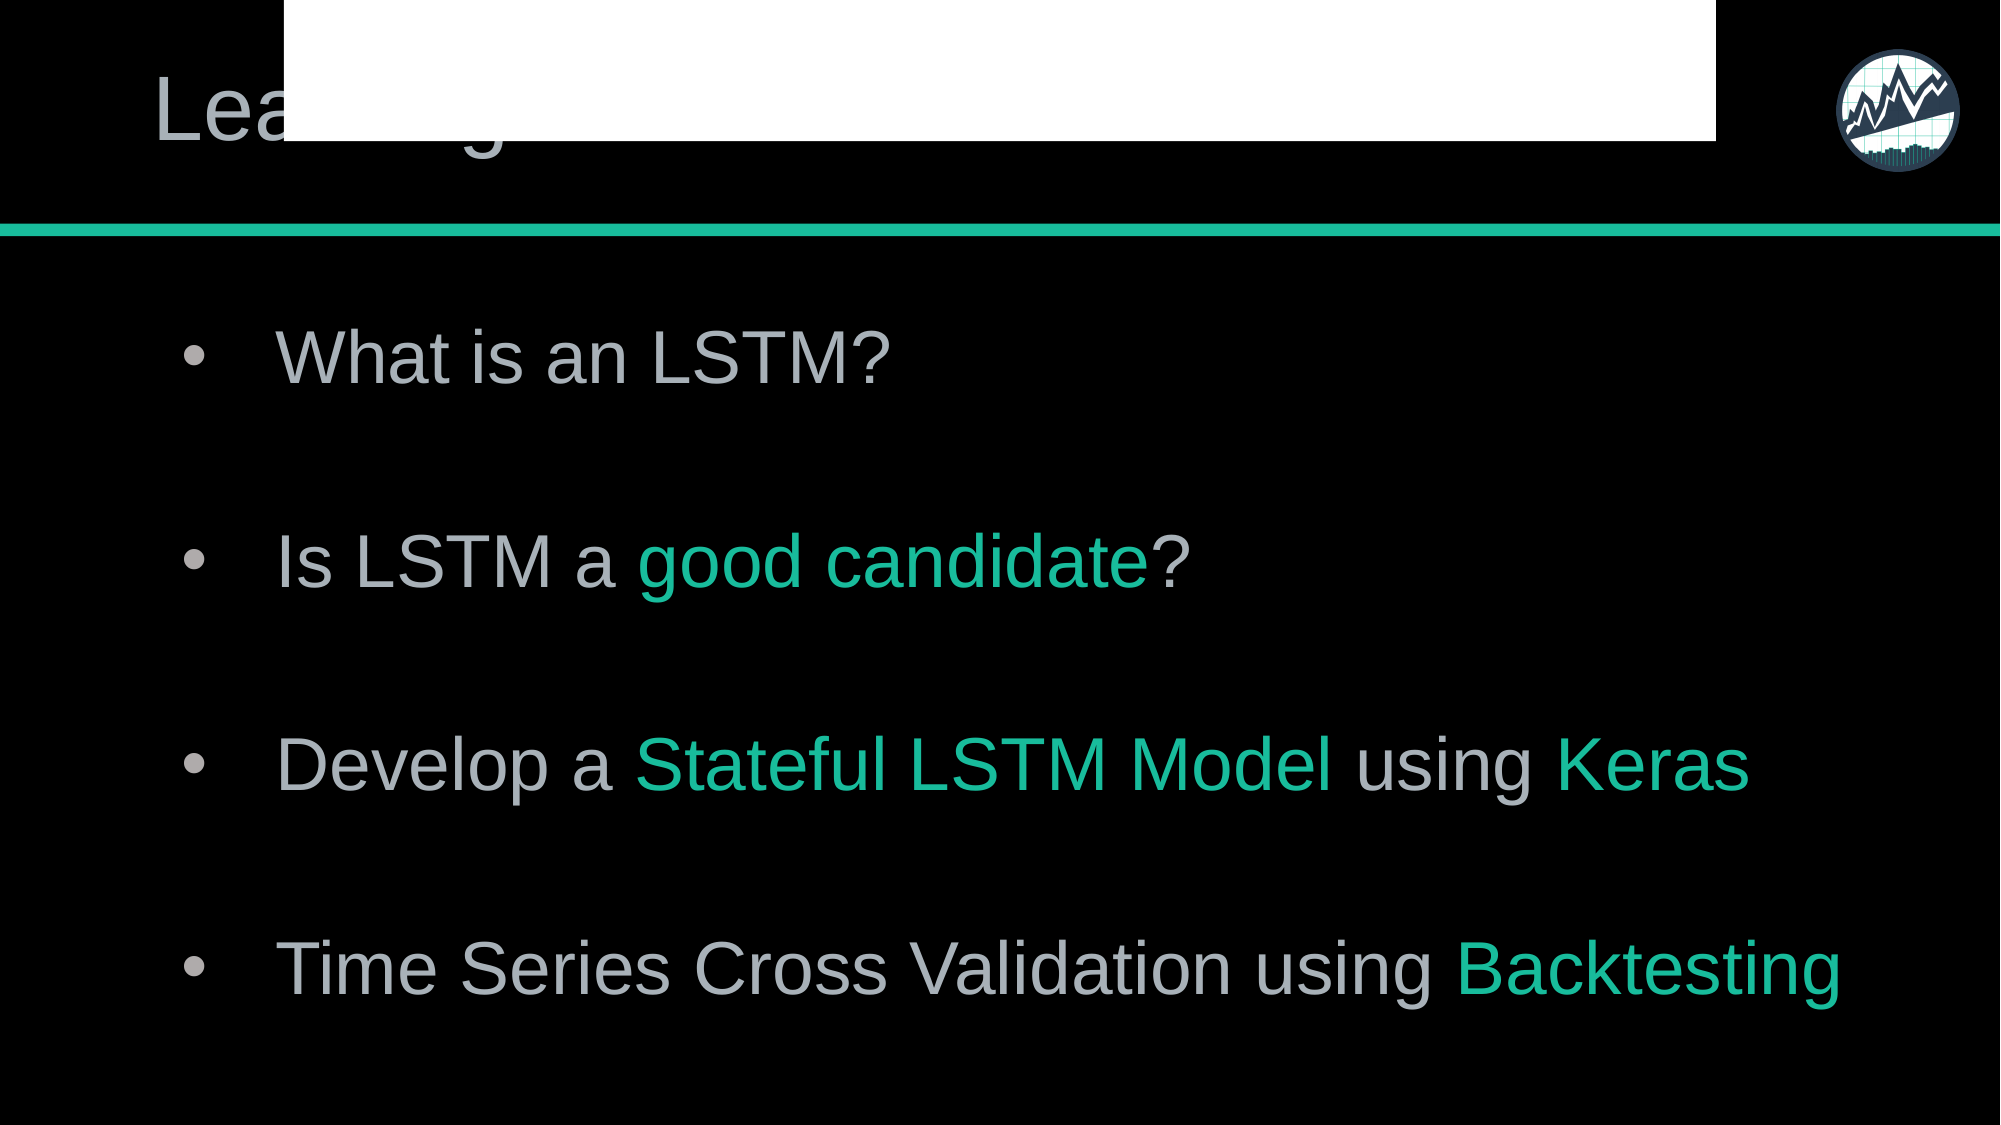

Evaluate whether or not a time series may be a good candidate for an LSTM model by reviewing the Autocorrelation Function (ACF) graph
Perform Time Series Cross Validation using Backtesting with the rsample package rolling forecast origin resampling
Develop a Stateful LSTM Model with the keras package, which connects to the R TensorFlow backend.

# Learning Path
What is an LSTM?

Is LSTM a good candidate?

Develop a Stateful LSTM Model using Keras

Time Series Cross Validation using Backtesting